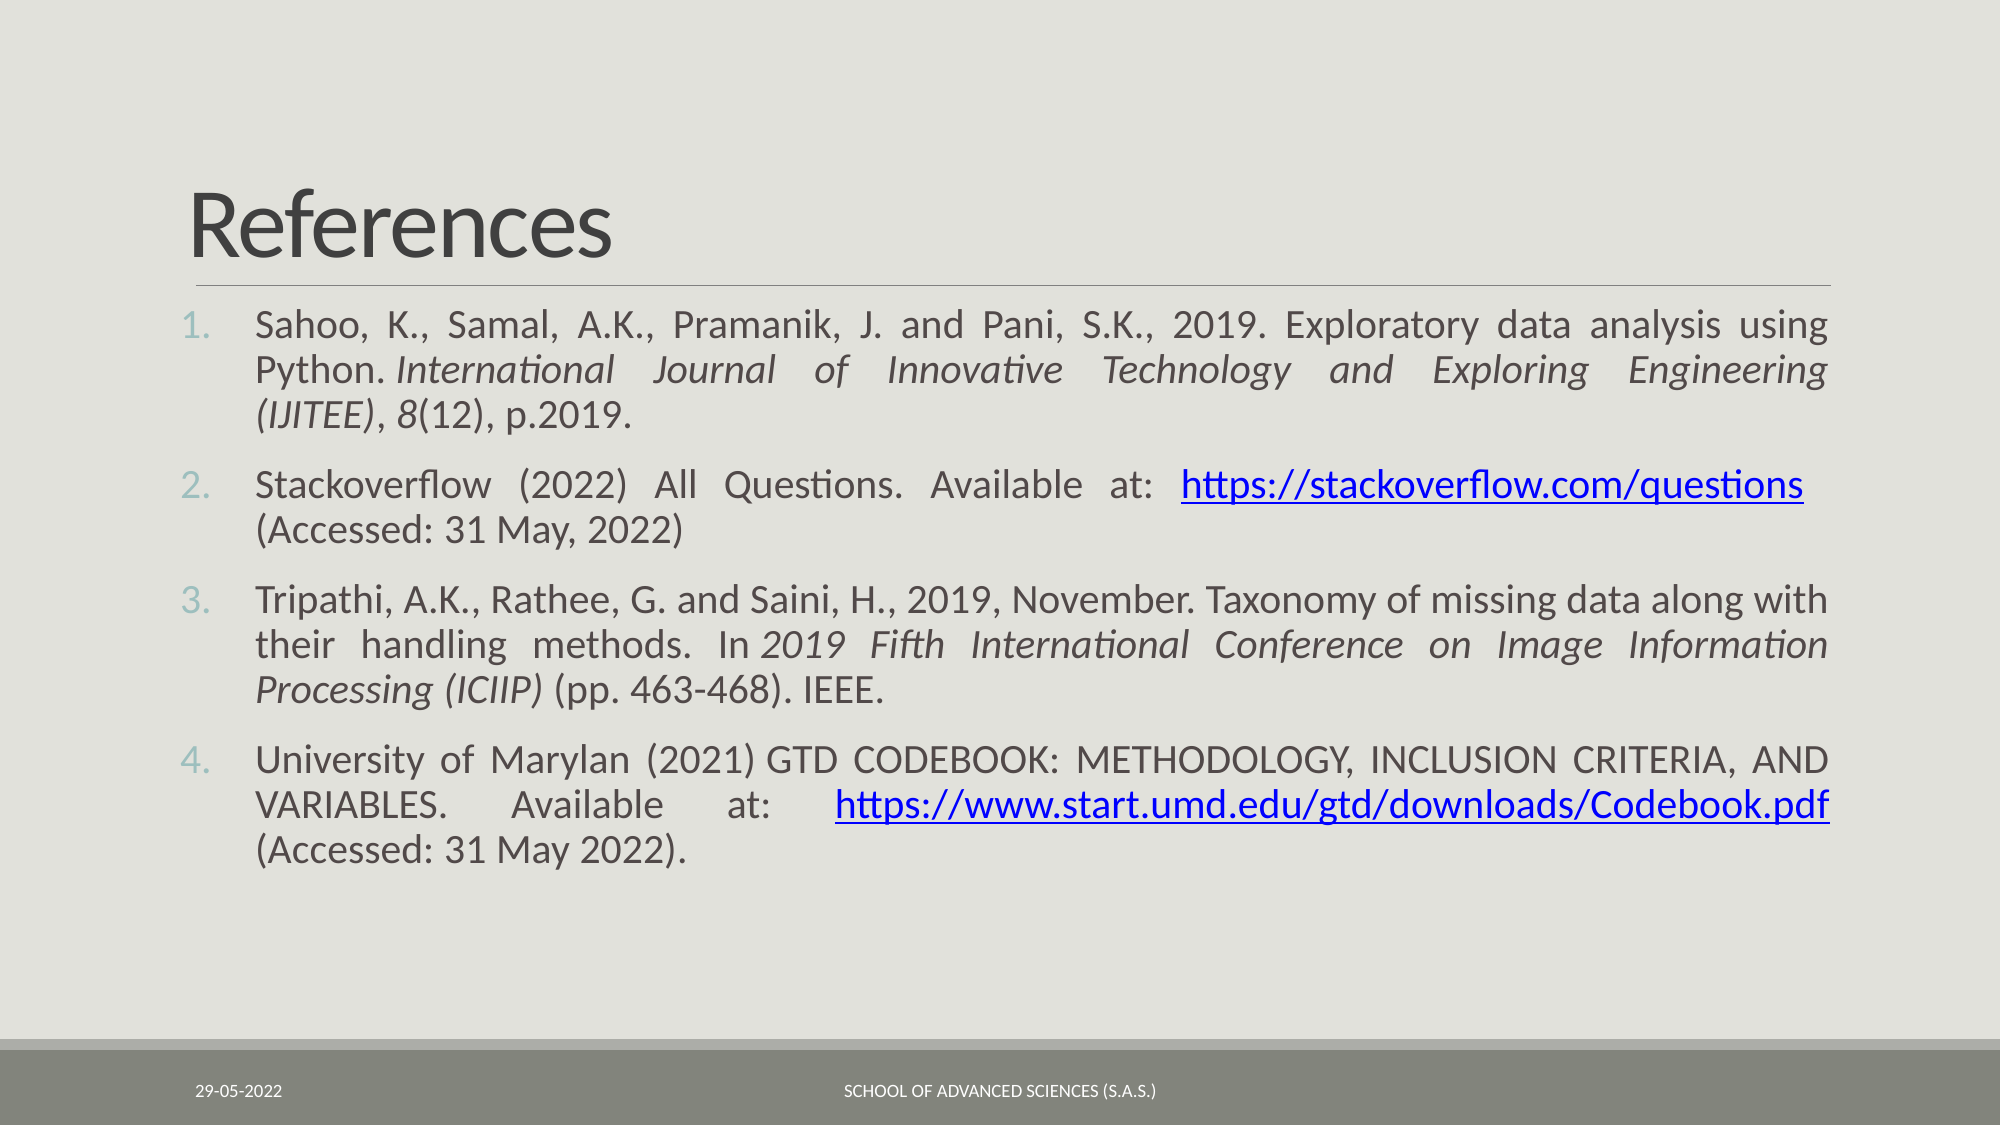

# References
Sahoo, K., Samal, A.K., Pramanik, J. and Pani, S.K., 2019. Exploratory data analysis using Python. International Journal of Innovative Technology and Exploring Engineering (IJITEE), 8(12), p.2019.
Stackoverflow (2022) All Questions. Available at: https://stackoverflow.com/questions  (Accessed: 31 May, 2022)
Tripathi, A.K., Rathee, G. and Saini, H., 2019, November. Taxonomy of missing data along with their handling methods. In 2019 Fifth International Conference on Image Information Processing (ICIIP) (pp. 463-468). IEEE.
University of Marylan (2021) GTD CODEBOOK: METHODOLOGY, INCLUSION CRITERIA, AND VARIABLES. Available at: https://www.start.umd.edu/gtd/downloads/Codebook.pdf (Accessed: 31 May 2022).
29-05-2022
School of Advanced Sciences (S.A.S.)